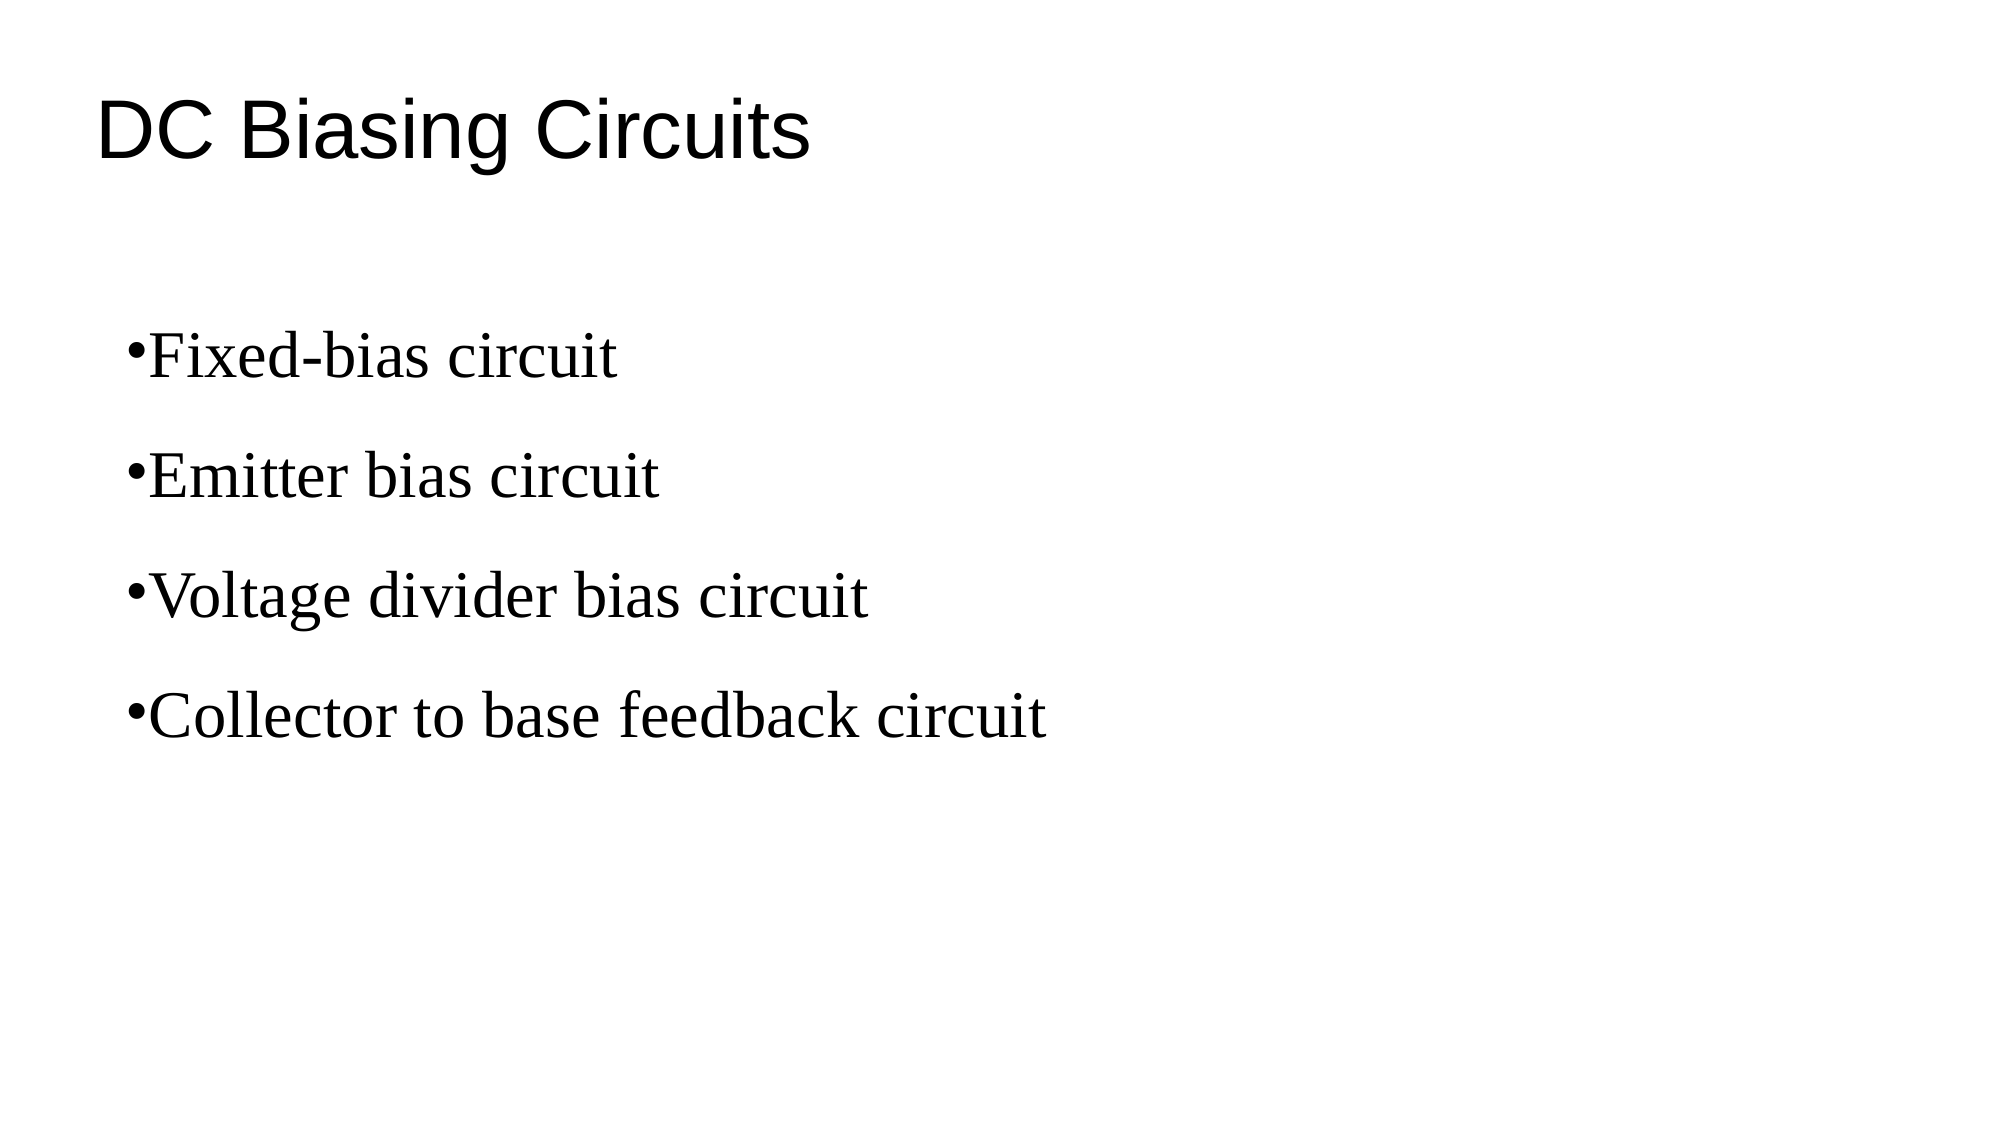

DC Biasing Circuits

Fixed-bias circuit
Emitter bias circuit
Voltage divider bias circuit
Collector to base feedback circuit